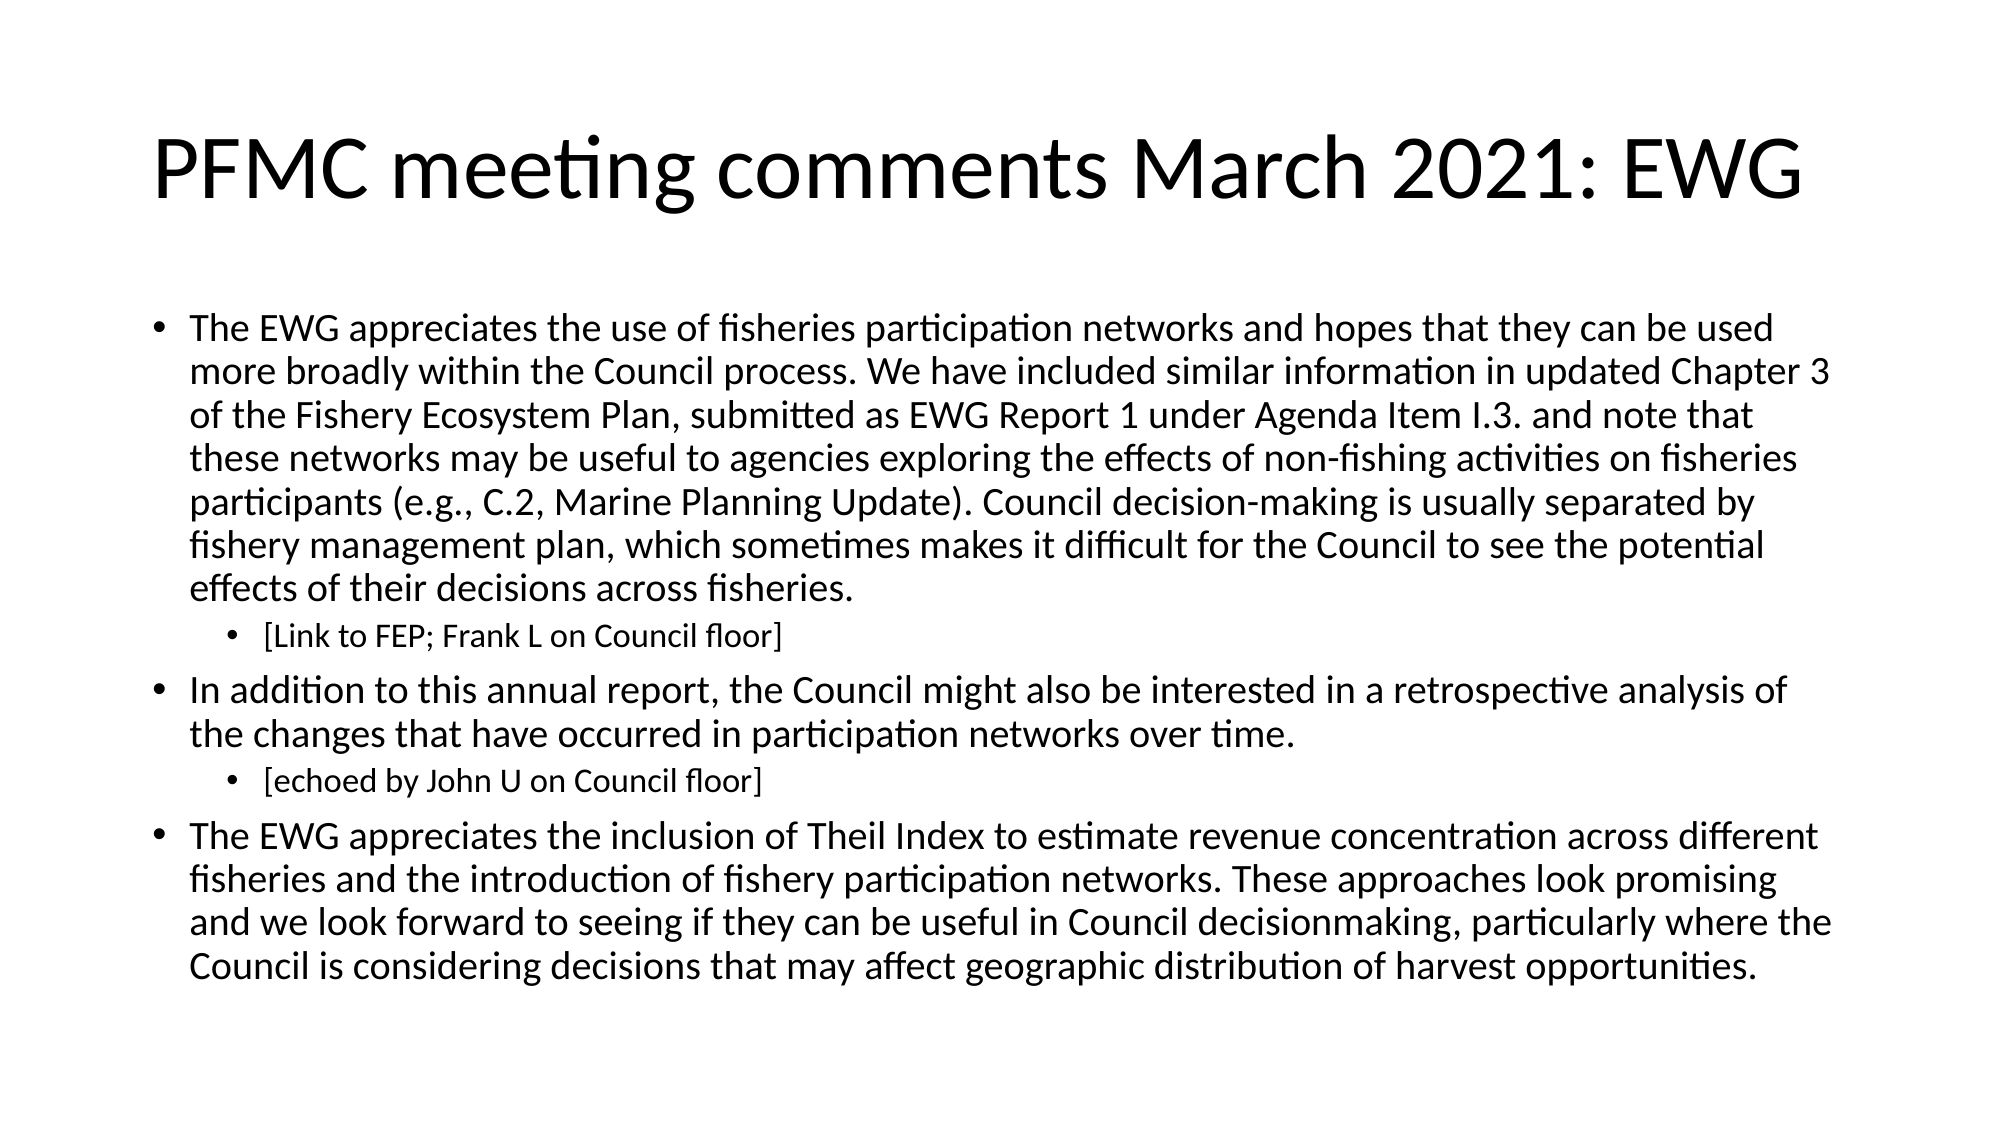

# PFMC meeting comments March 2021: EWG
The EWG appreciates the use of fisheries participation networks and hopes that they can be used more broadly within the Council process. We have included similar information in updated Chapter 3 of the Fishery Ecosystem Plan, submitted as EWG Report 1 under Agenda Item I.3. and note that these networks may be useful to agencies exploring the effects of non-fishing activities on fisheries participants (e.g., C.2, Marine Planning Update). Council decision-making is usually separated by fishery management plan, which sometimes makes it difficult for the Council to see the potential effects of their decisions across fisheries.
[Link to FEP; Frank L on Council floor]
In addition to this annual report, the Council might also be interested in a retrospective analysis of the changes that have occurred in participation networks over time.
[echoed by John U on Council floor]
The EWG appreciates the inclusion of Theil Index to estimate revenue concentration across different fisheries and the introduction of fishery participation networks. These approaches look promising and we look forward to seeing if they can be useful in Council decisionmaking, particularly where the Council is considering decisions that may affect geographic distribution of harvest opportunities.